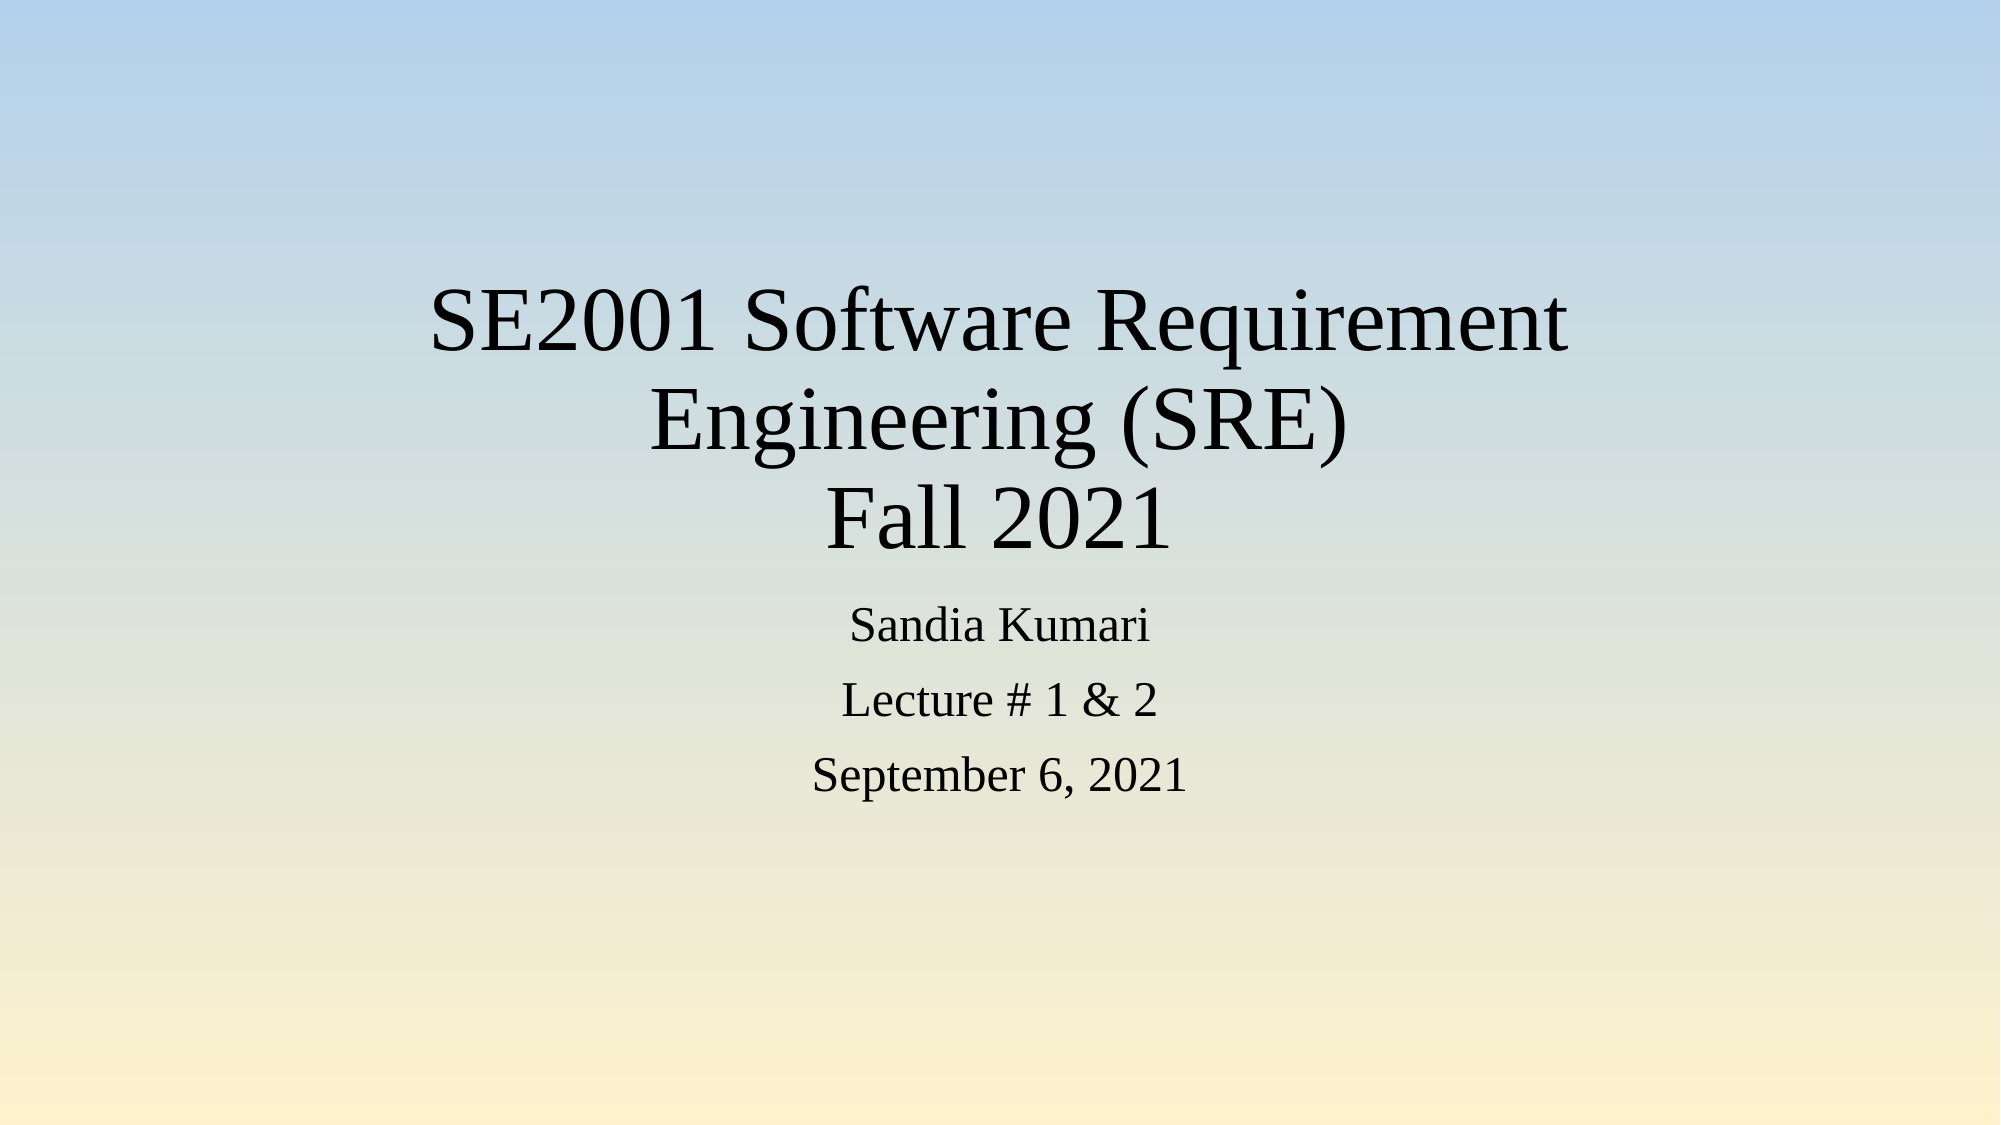

# SE2001 Software Requirement Engineering (SRE) Fall 2021
Sandia Kumari
Lecture # 1 & 2
September 6, 2021